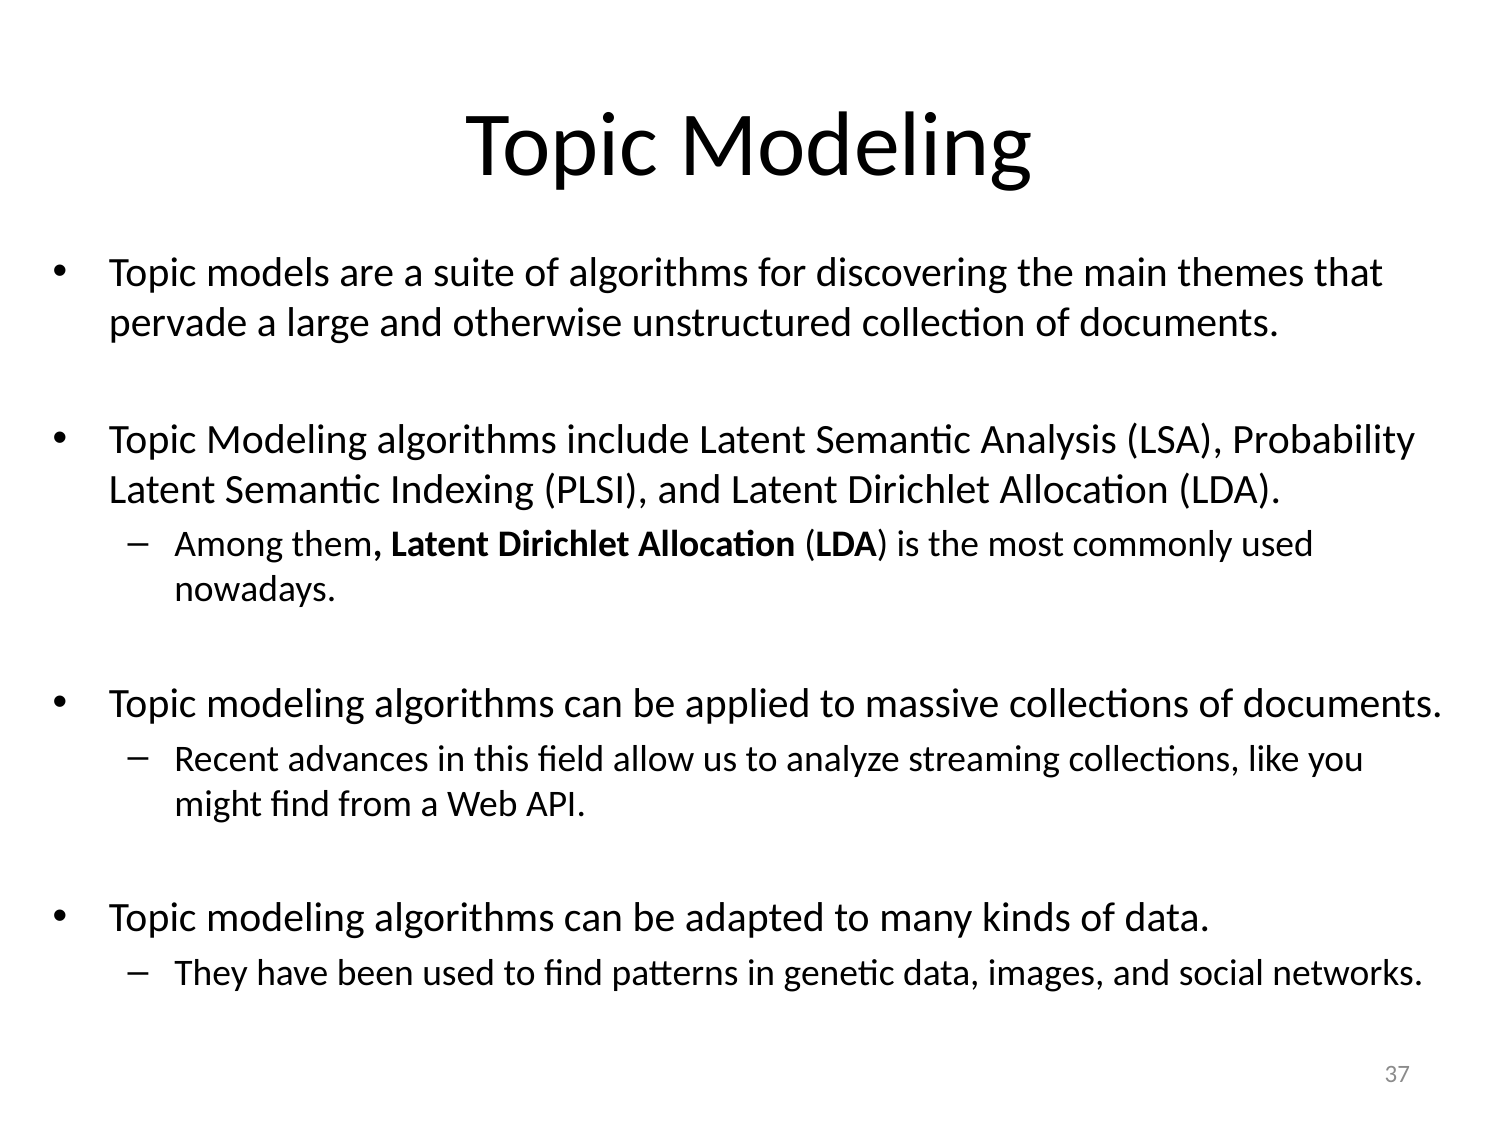

# Topic Modeling
Topic models are a suite of algorithms for discovering the main themes that pervade a large and otherwise unstructured collection of documents.

Topic Modeling algorithms include Latent Semantic Analysis (LSA), Probability Latent Semantic Indexing (PLSI), and Latent Dirichlet Allocation (LDA).
Among them, Latent Dirichlet Allocation (LDA) is the most commonly used nowadays.

Topic modeling algorithms can be applied to massive collections of documents.
Recent advances in this field allow us to analyze streaming collections, like you might find from a Web API.

Topic modeling algorithms can be adapted to many kinds of data.
They have been used to find patterns in genetic data, images, and social networks.
37